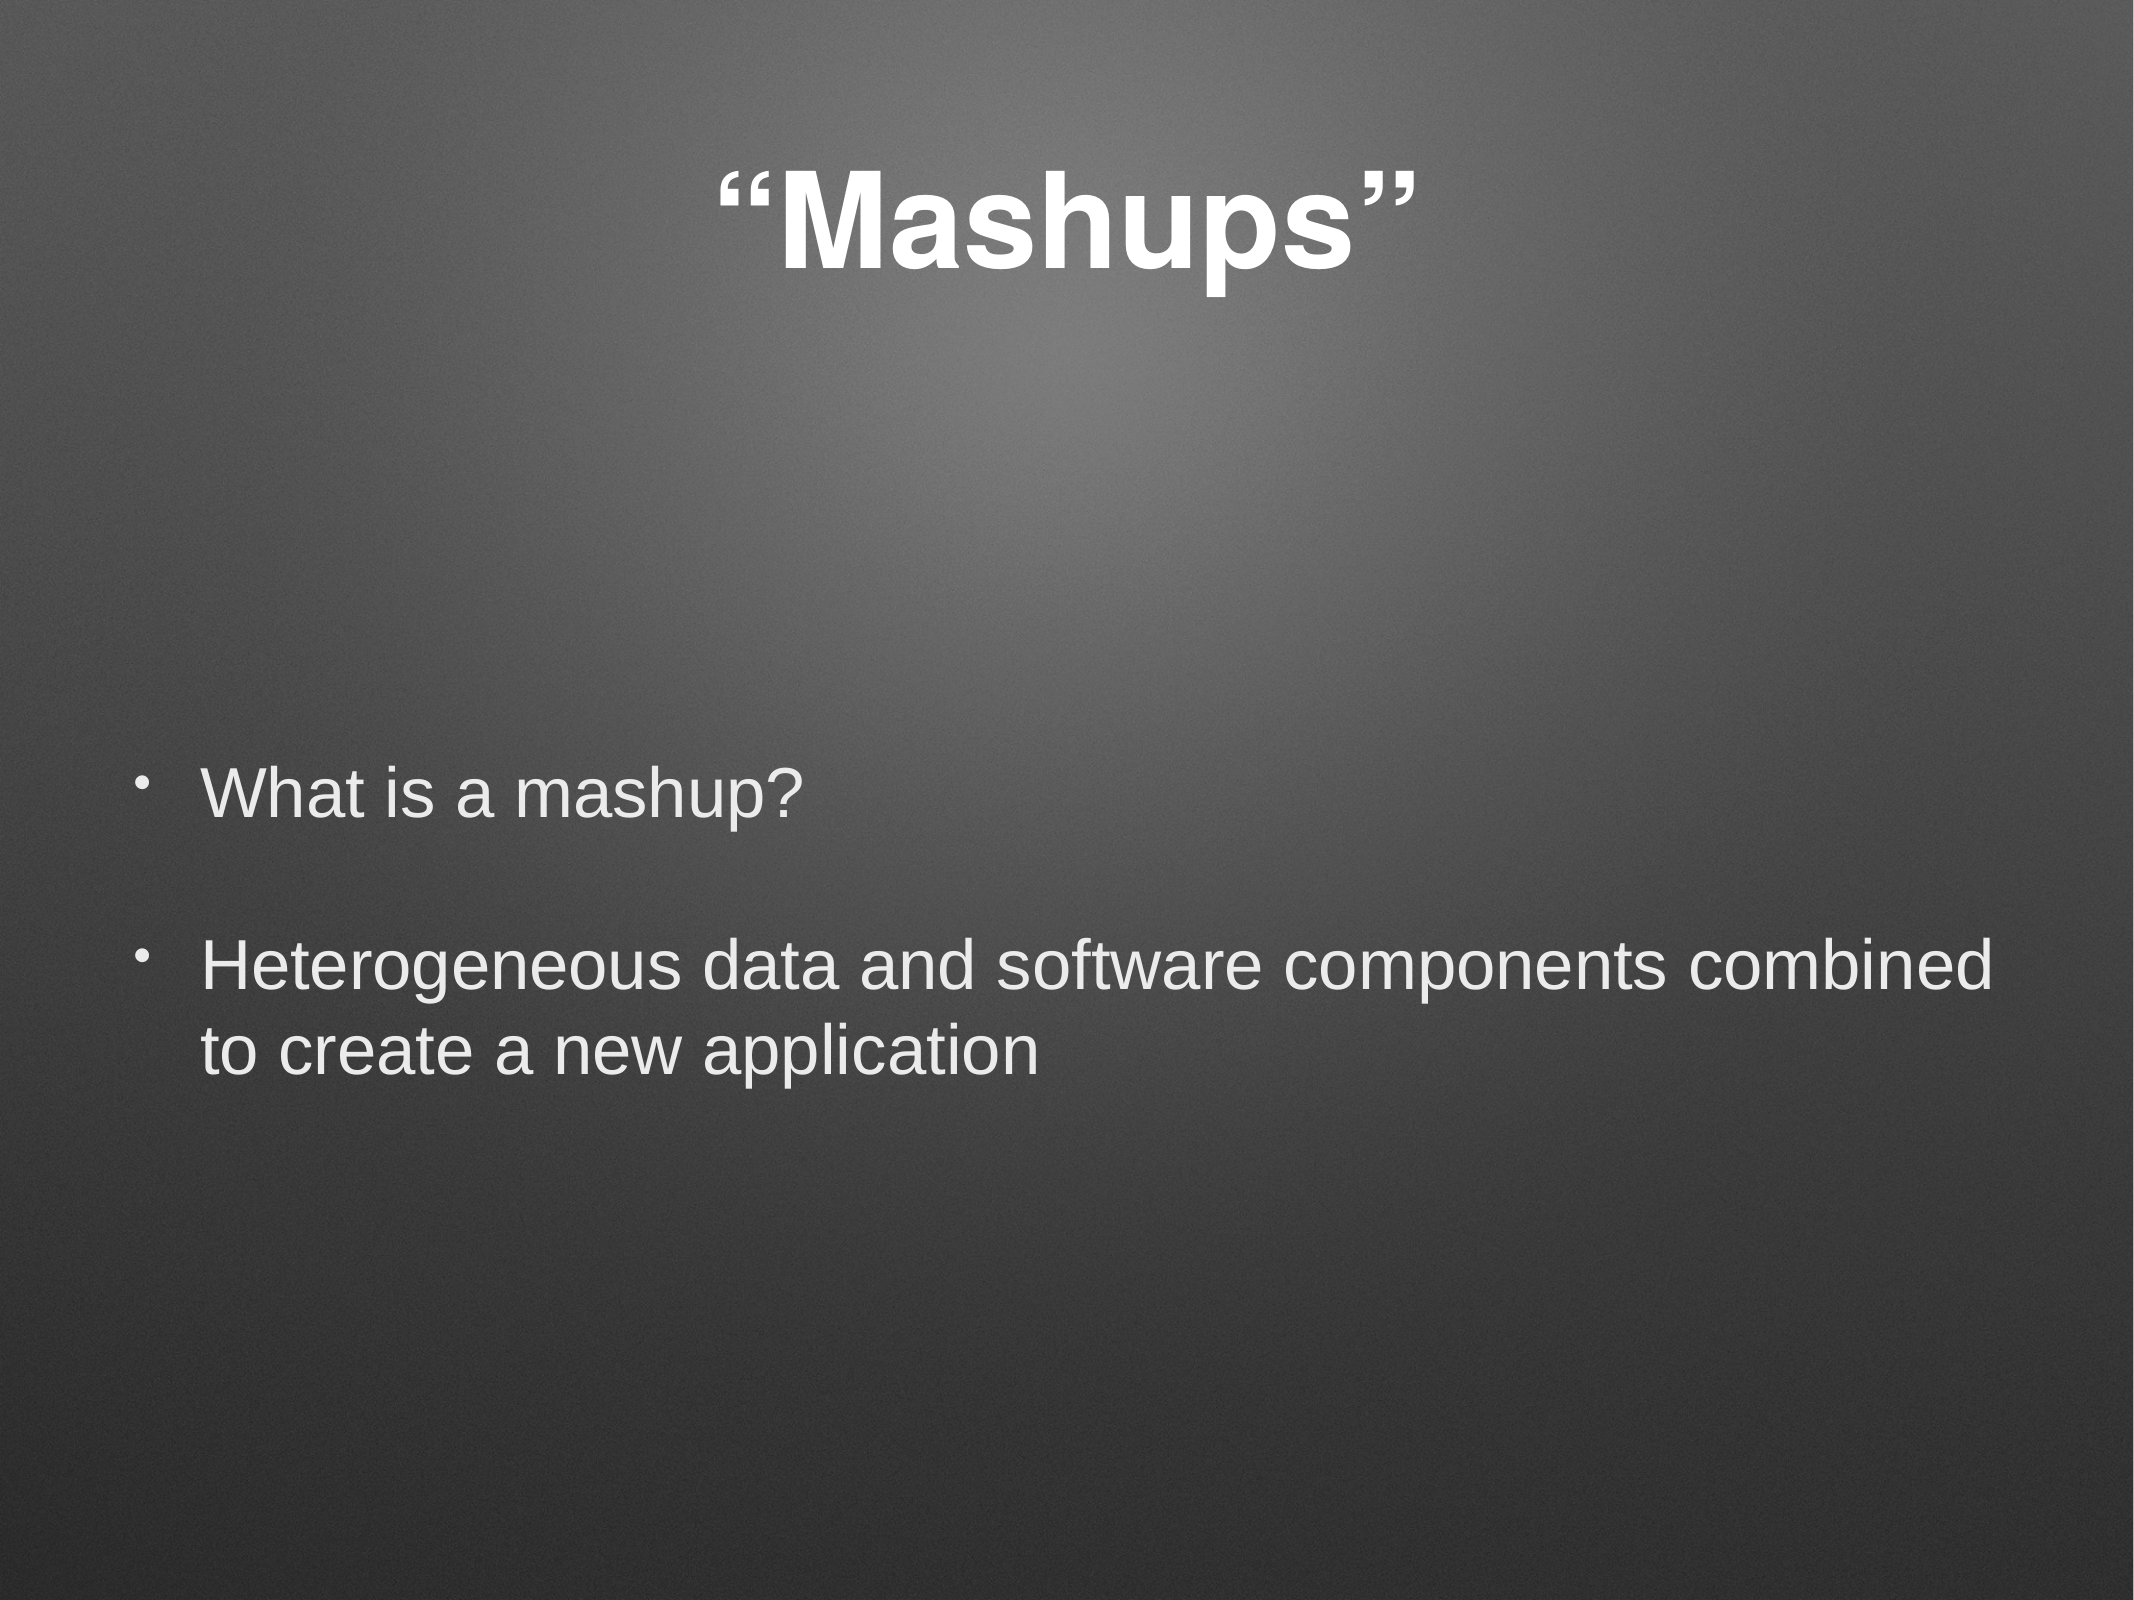

# “Mashups”
What is a mashup?
Heterogeneous data and software components combined to create a new application